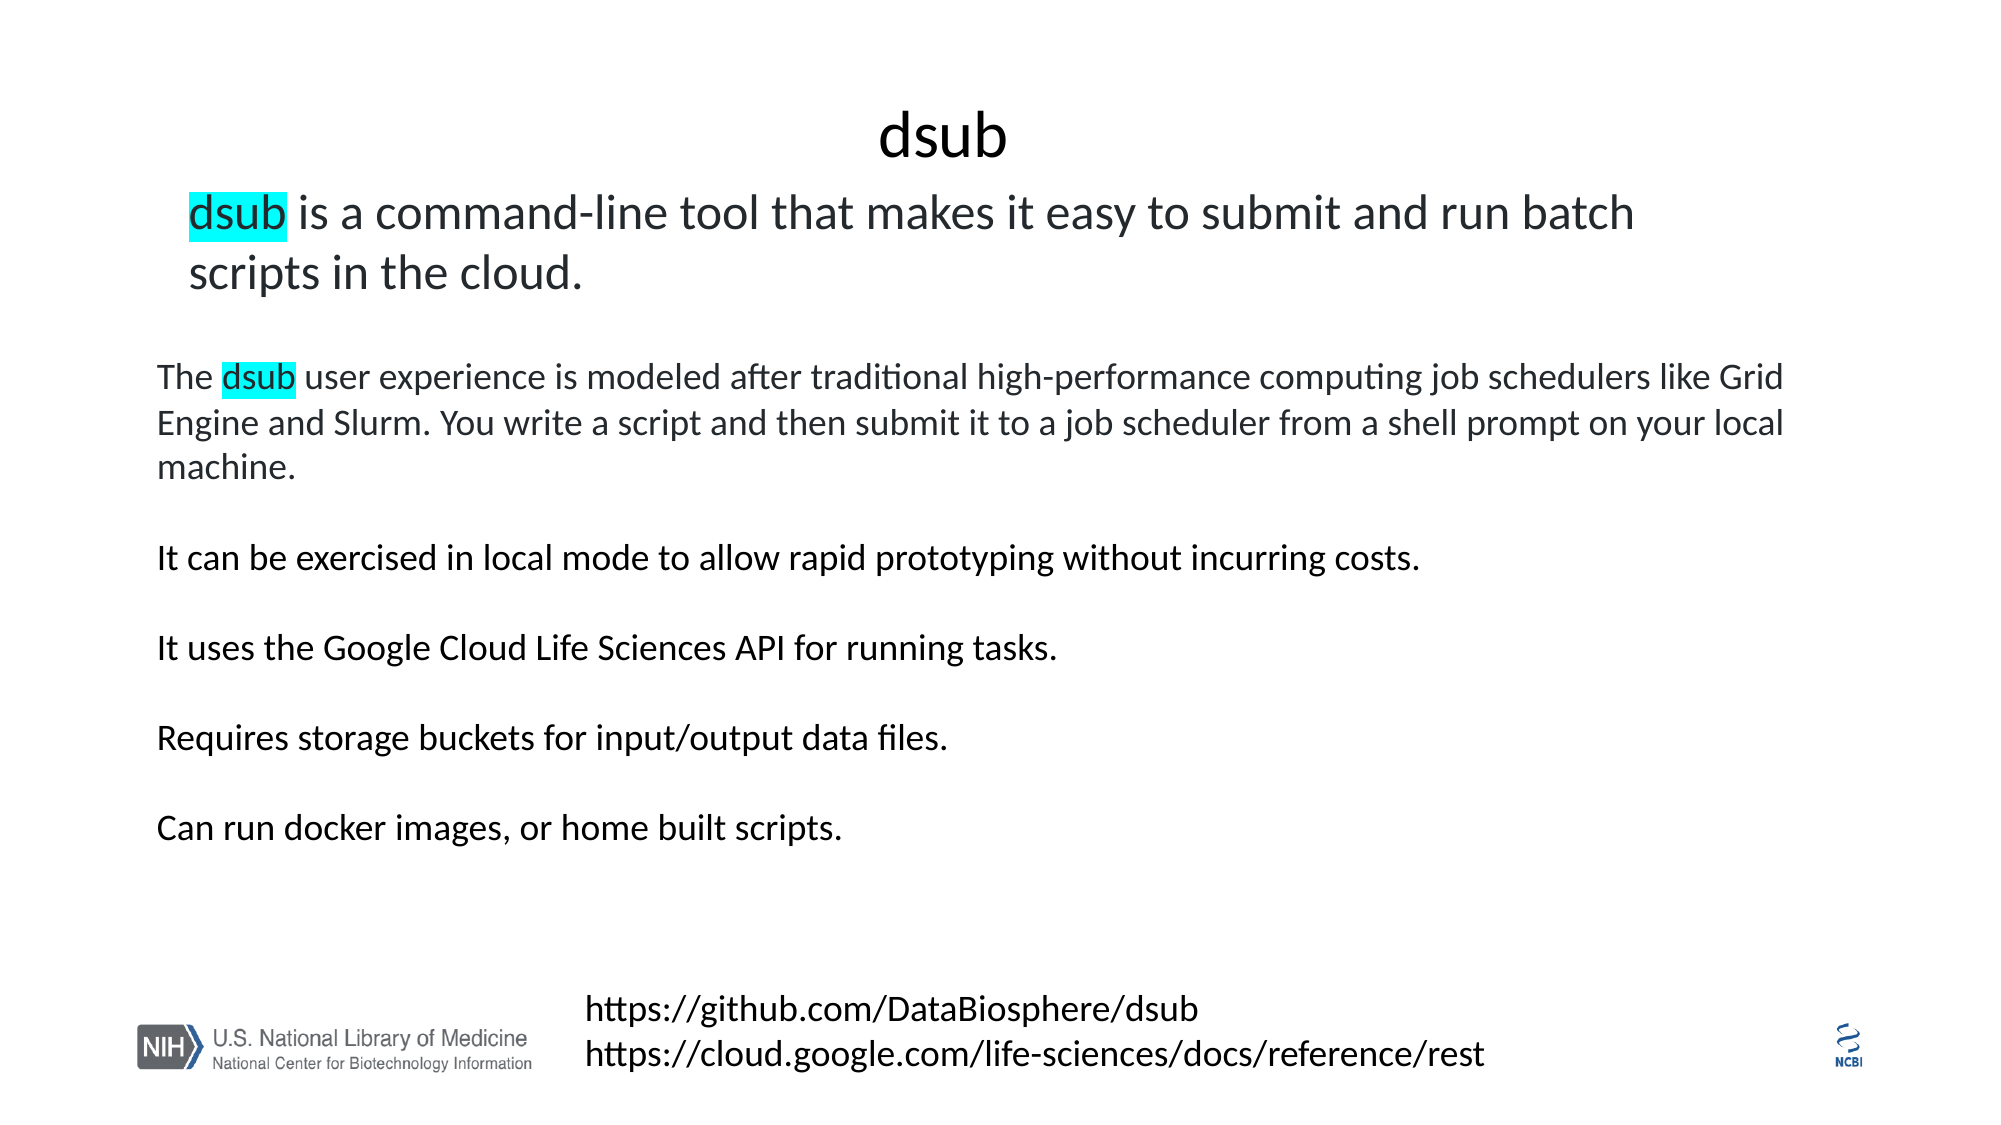

dsub
dsub is a command-line tool that makes it easy to submit and run batch scripts in the cloud.

The dsub user experience is modeled after traditional high-performance computing job schedulers like Grid Engine and Slurm. You write a script and then submit it to a job scheduler from a shell prompt on your local machine.

It can be exercised in local mode to allow rapid prototyping without incurring costs.

It uses the Google Cloud Life Sciences API for running tasks.

Requires storage buckets for input/output data files.

Can run docker images, or home built scripts.

https://github.com/DataBiosphere/dsub
https://cloud.google.com/life-sciences/docs/reference/rest